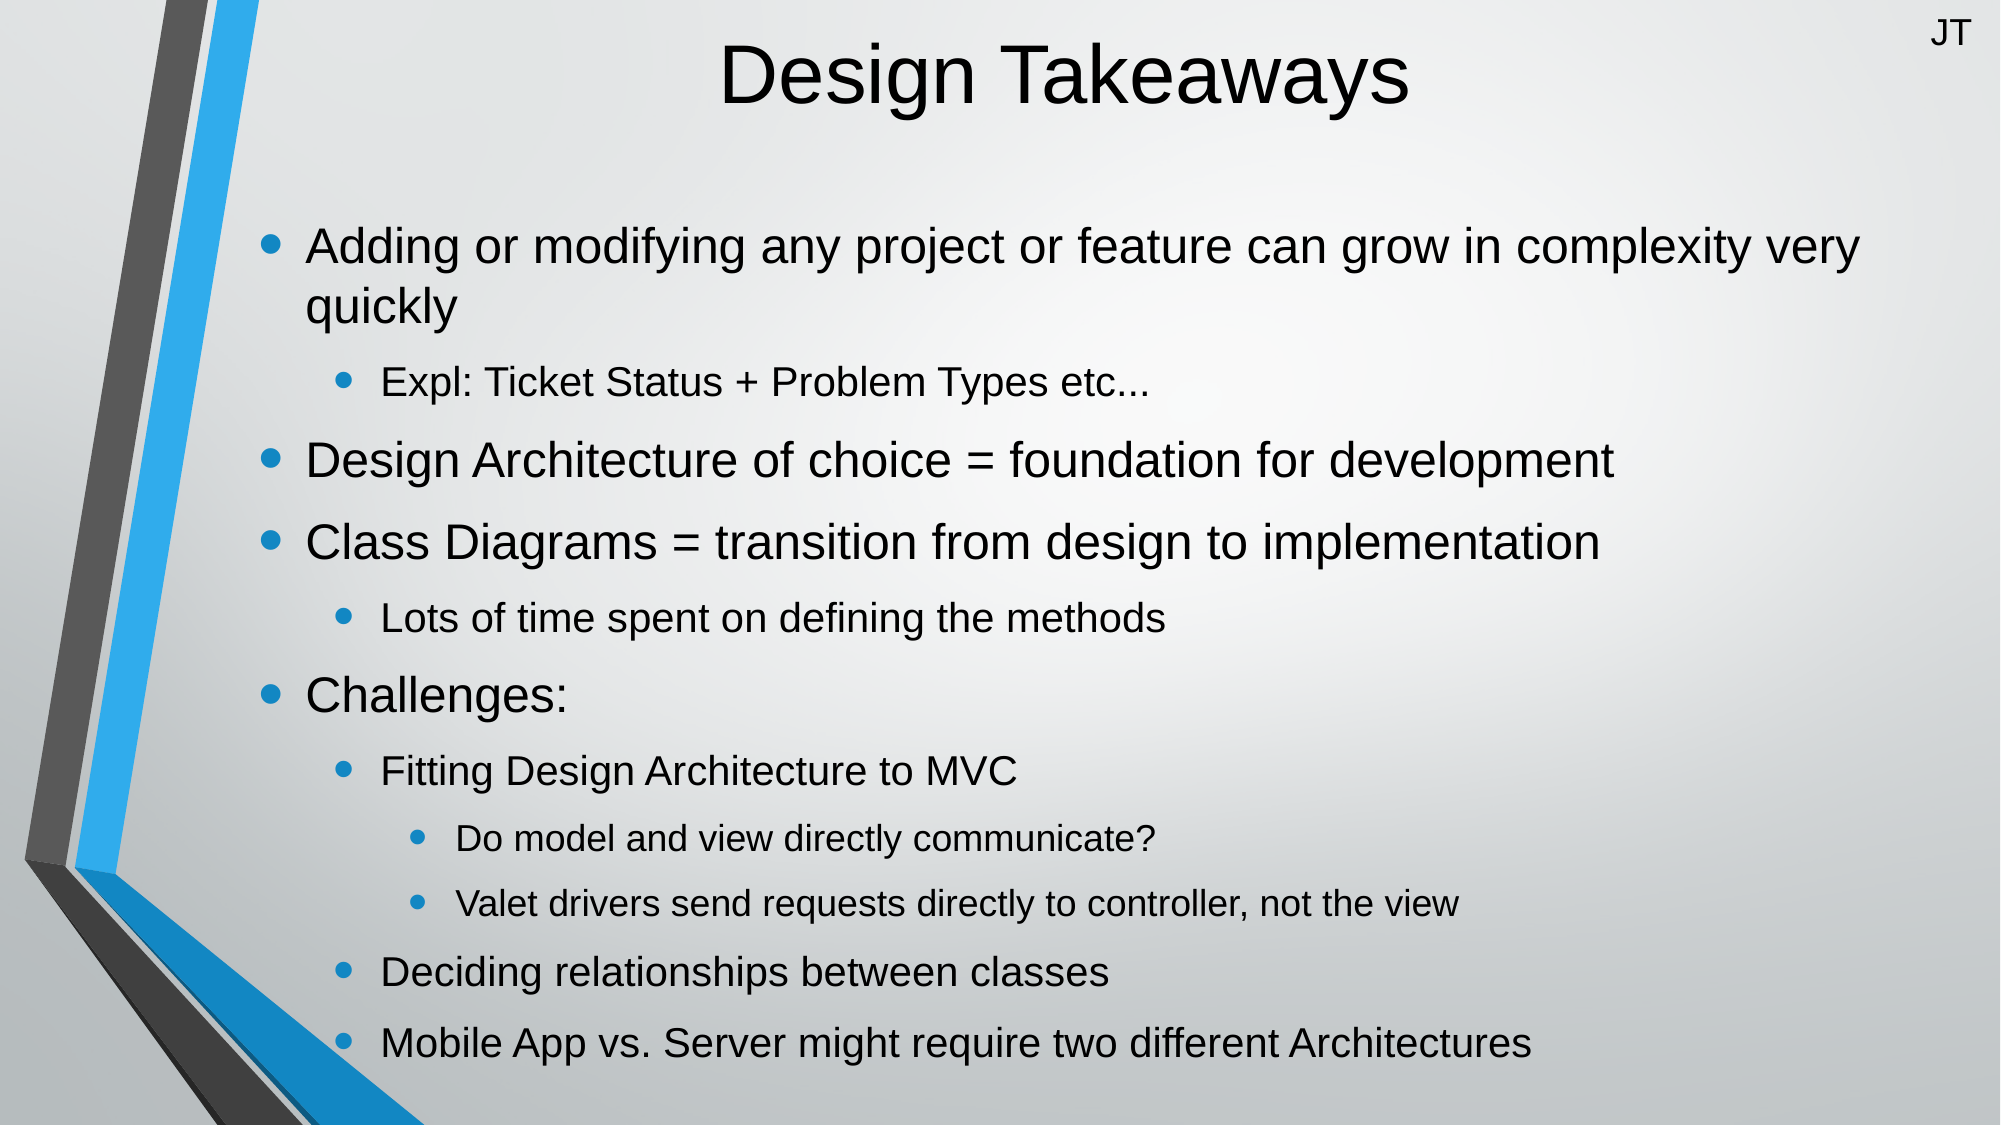

JT
# Design Takeaways
Adding or modifying any project or feature can grow in complexity very quickly
Expl: Ticket Status + Problem Types etc...
Design Architecture of choice = foundation for development
Class Diagrams = transition from design to implementation
Lots of time spent on defining the methods
Challenges:
Fitting Design Architecture to MVC
Do model and view directly communicate?
Valet drivers send requests directly to controller, not the view
Deciding relationships between classes
Mobile App vs. Server might require two different Architectures